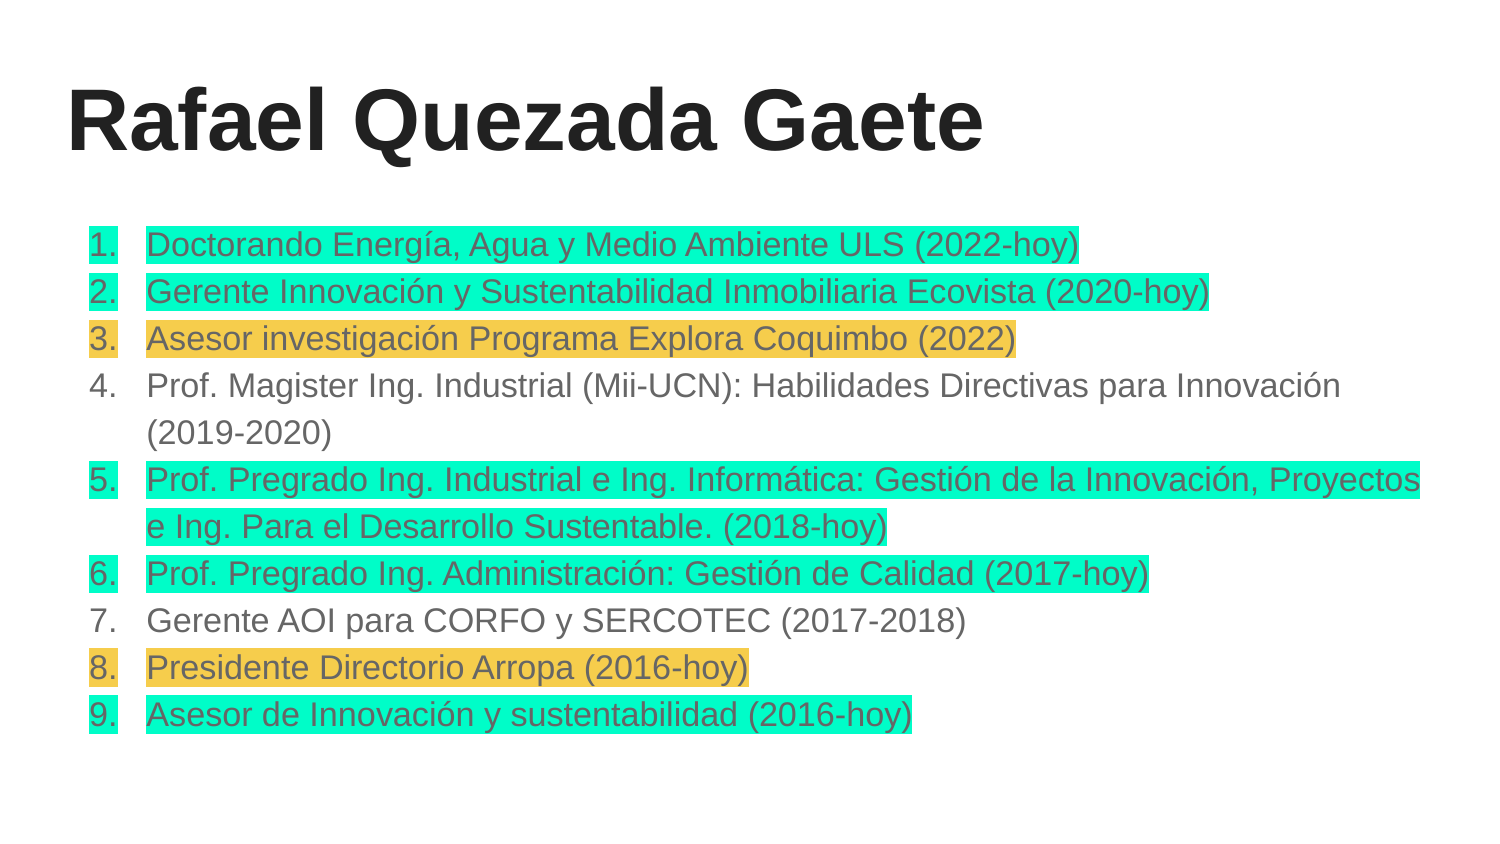

# Rafael Quezada Gaete
Doctorando Energía, Agua y Medio Ambiente ULS (2022-hoy)
Gerente Innovación y Sustentabilidad Inmobiliaria Ecovista (2020-hoy)
Asesor investigación Programa Explora Coquimbo (2022)
Prof. Magister Ing. Industrial (Mii-UCN): Habilidades Directivas para Innovación (2019-2020)
Prof. Pregrado Ing. Industrial e Ing. Informática: Gestión de la Innovación, Proyectos e Ing. Para el Desarrollo Sustentable. (2018-hoy)
Prof. Pregrado Ing. Administración: Gestión de Calidad (2017-hoy)
Gerente AOI para CORFO y SERCOTEC (2017-2018)
Presidente Directorio Arropa (2016-hoy)
Asesor de Innovación y sustentabilidad (2016-hoy)